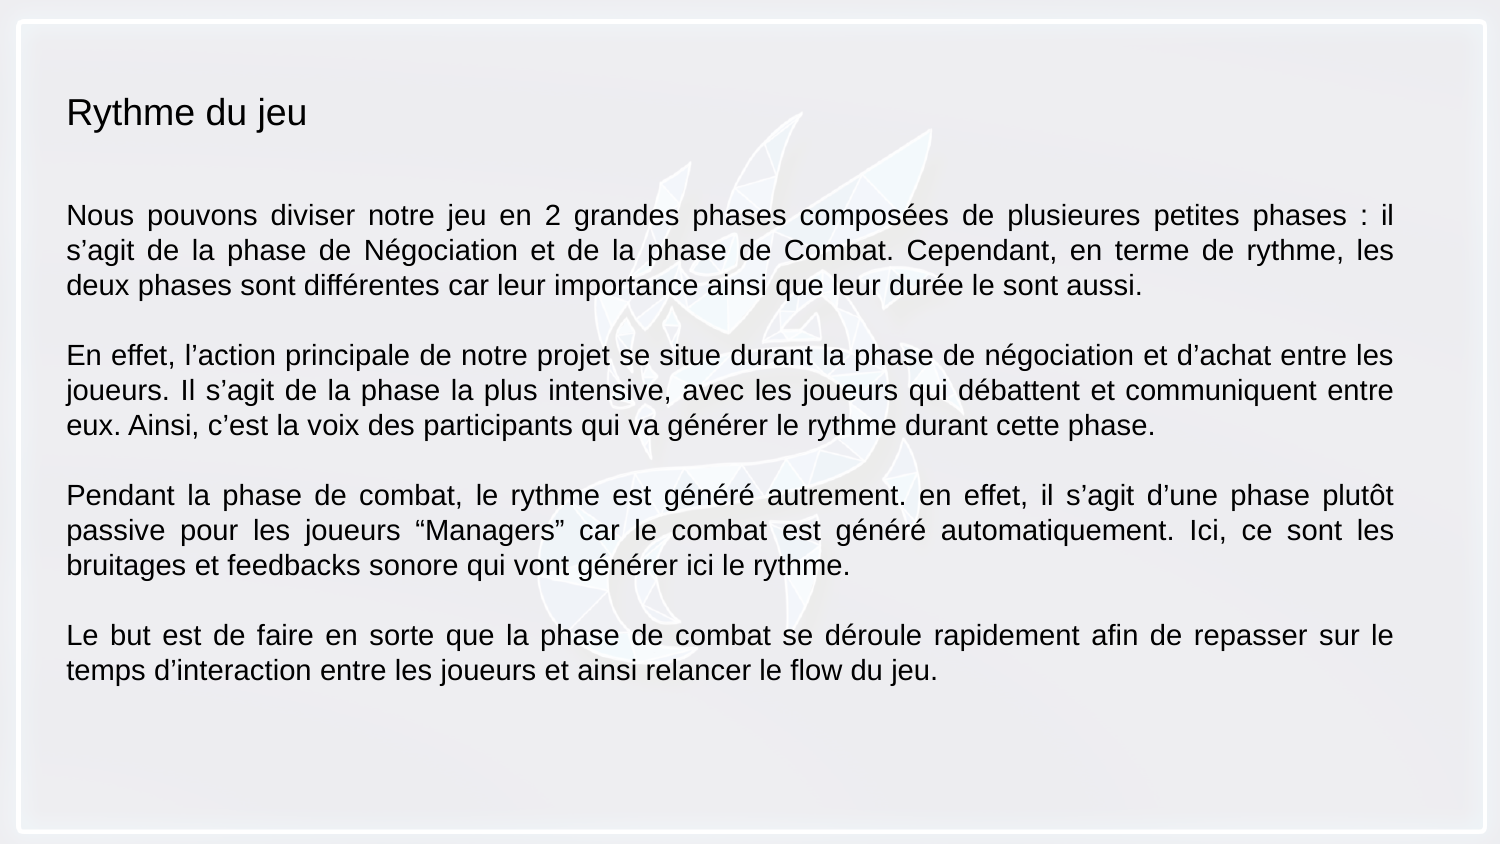

Rythme du jeu
Nous pouvons diviser notre jeu en 2 grandes phases composées de plusieures petites phases : il s’agit de la phase de Négociation et de la phase de Combat. Cependant, en terme de rythme, les deux phases sont différentes car leur importance ainsi que leur durée le sont aussi.

En effet, l’action principale de notre projet se situe durant la phase de négociation et d’achat entre les joueurs. Il s’agit de la phase la plus intensive, avec les joueurs qui débattent et communiquent entre eux. Ainsi, c’est la voix des participants qui va générer le rythme durant cette phase.

Pendant la phase de combat, le rythme est généré autrement. en effet, il s’agit d’une phase plutôt passive pour les joueurs “Managers” car le combat est généré automatiquement. Ici, ce sont les bruitages et feedbacks sonore qui vont générer ici le rythme.

Le but est de faire en sorte que la phase de combat se déroule rapidement afin de repasser sur le temps d’interaction entre les joueurs et ainsi relancer le flow du jeu.